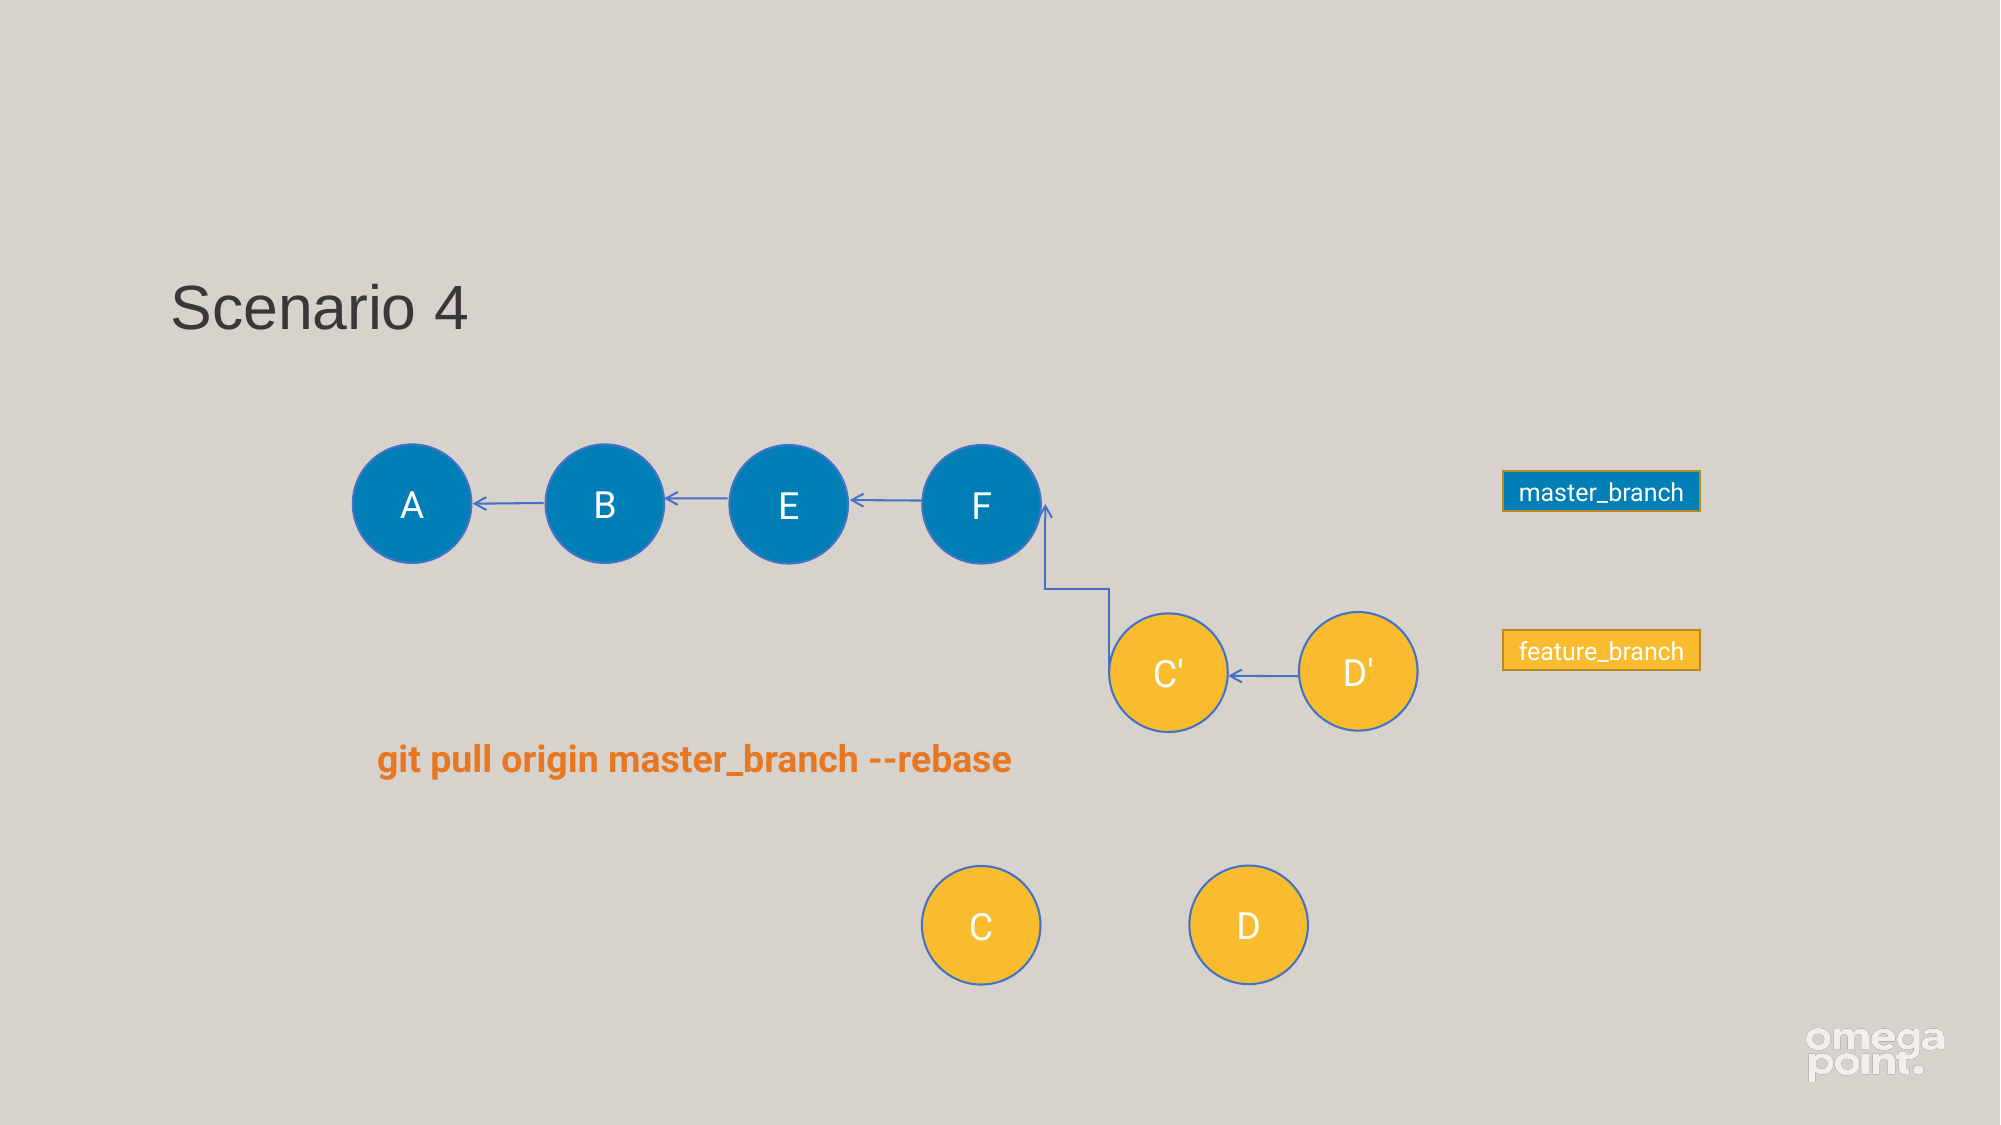

# Scenario 4
B
A
E
F
master_branch
D'
C'
feature_branch
git pull origin master_branch --rebase
D
C